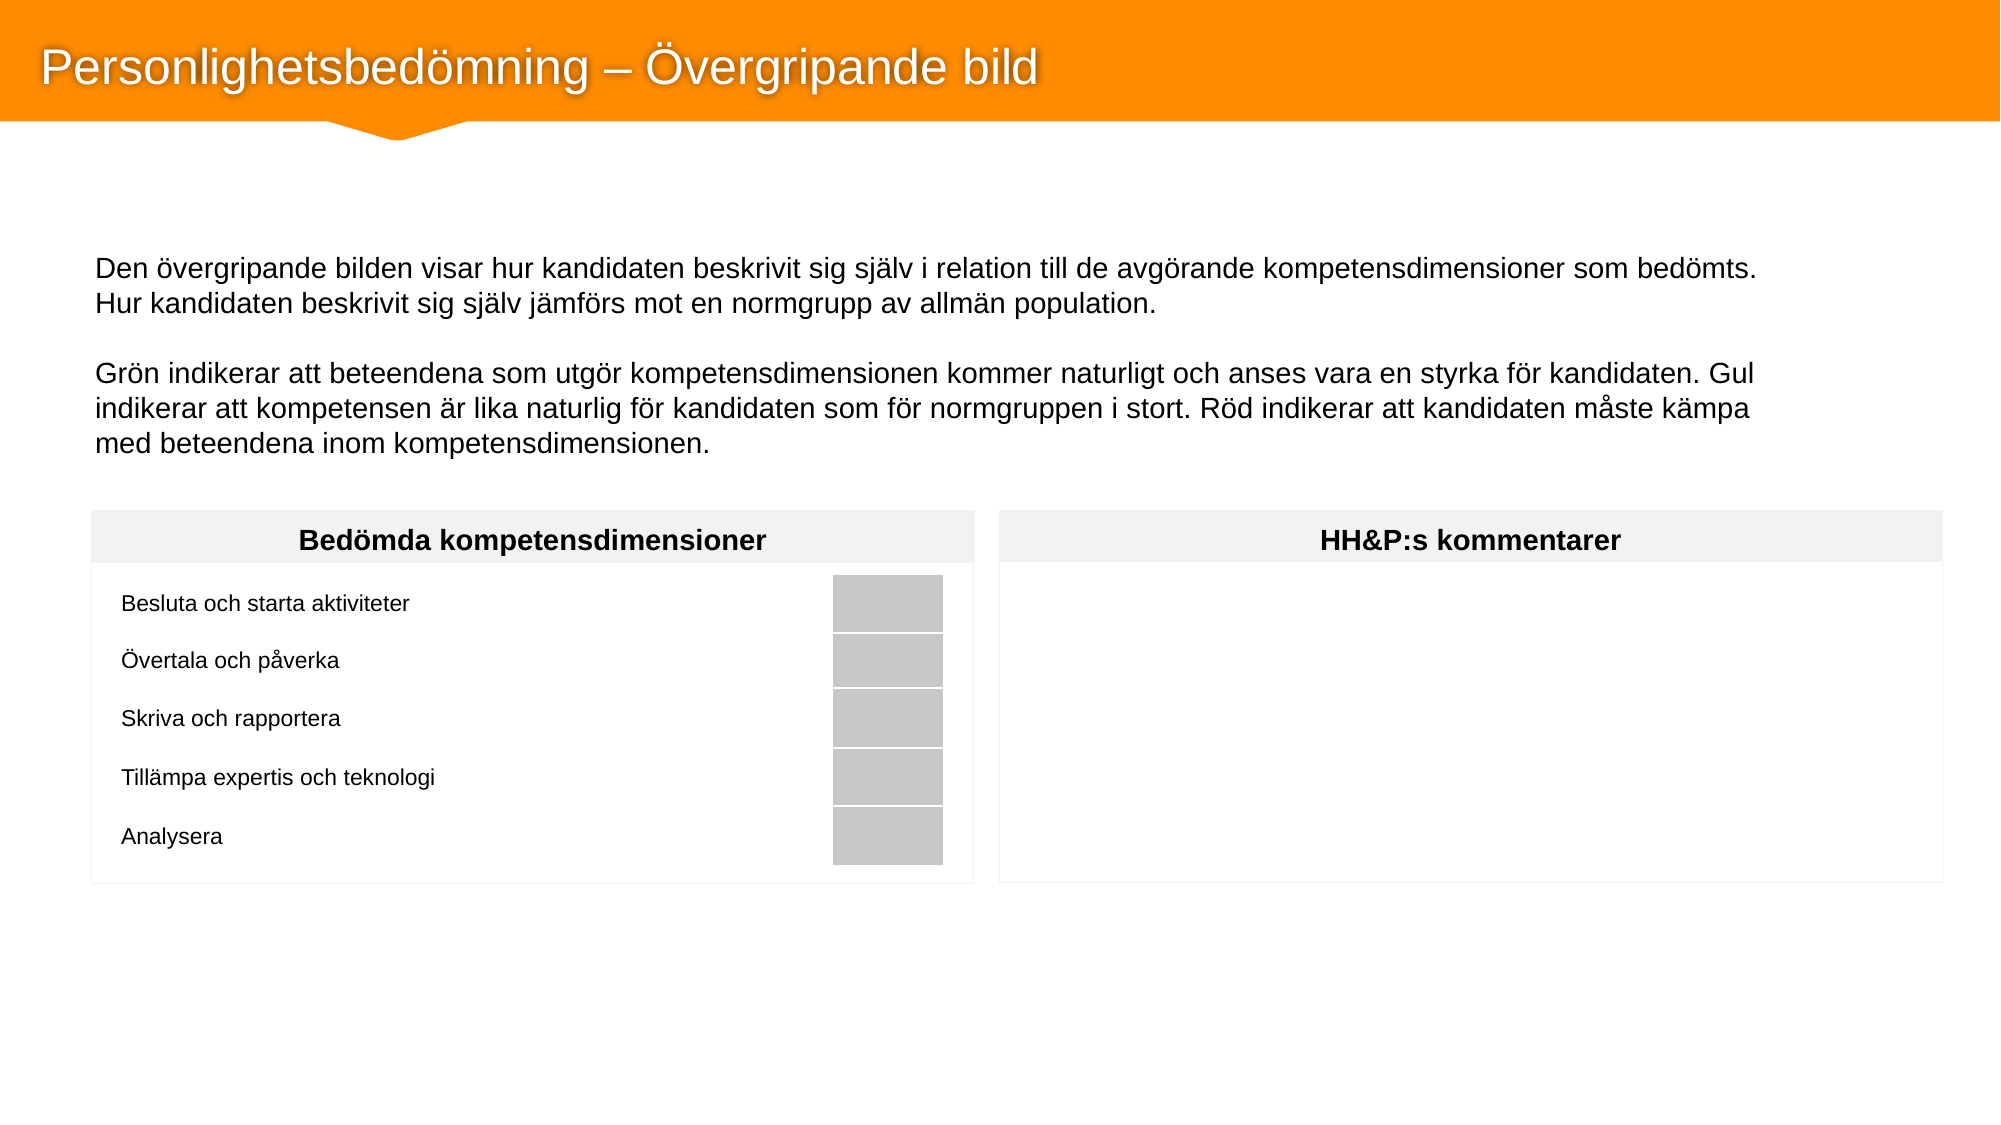

# Personlighetsbedömning – Övergripande bild
Den övergripande bilden visar hur kandidaten beskrivit sig själv i relation till de avgörande kompetensdimensioner som bedömts. Hur kandidaten beskrivit sig själv jämförs mot en normgrupp av allmän population.

Grön indikerar att beteendena som utgör kompetensdimensionen kommer naturligt och anses vara en styrka för kandidaten. Gul indikerar att kompetensen är lika naturlig för kandidaten som för normgruppen i stort. Röd indikerar att kandidaten måste kämpa med beteendena inom kompetensdimensionen.
Bedömda kompetensdimensioner
HH&P:s kommentarer

| Besluta och starta aktiviteter |  |
| --- | --- |
| Övertala och påverka |  |
| Skriva och rapportera |  |
| Tillämpa expertis och teknologi |  |
| Analysera |  |